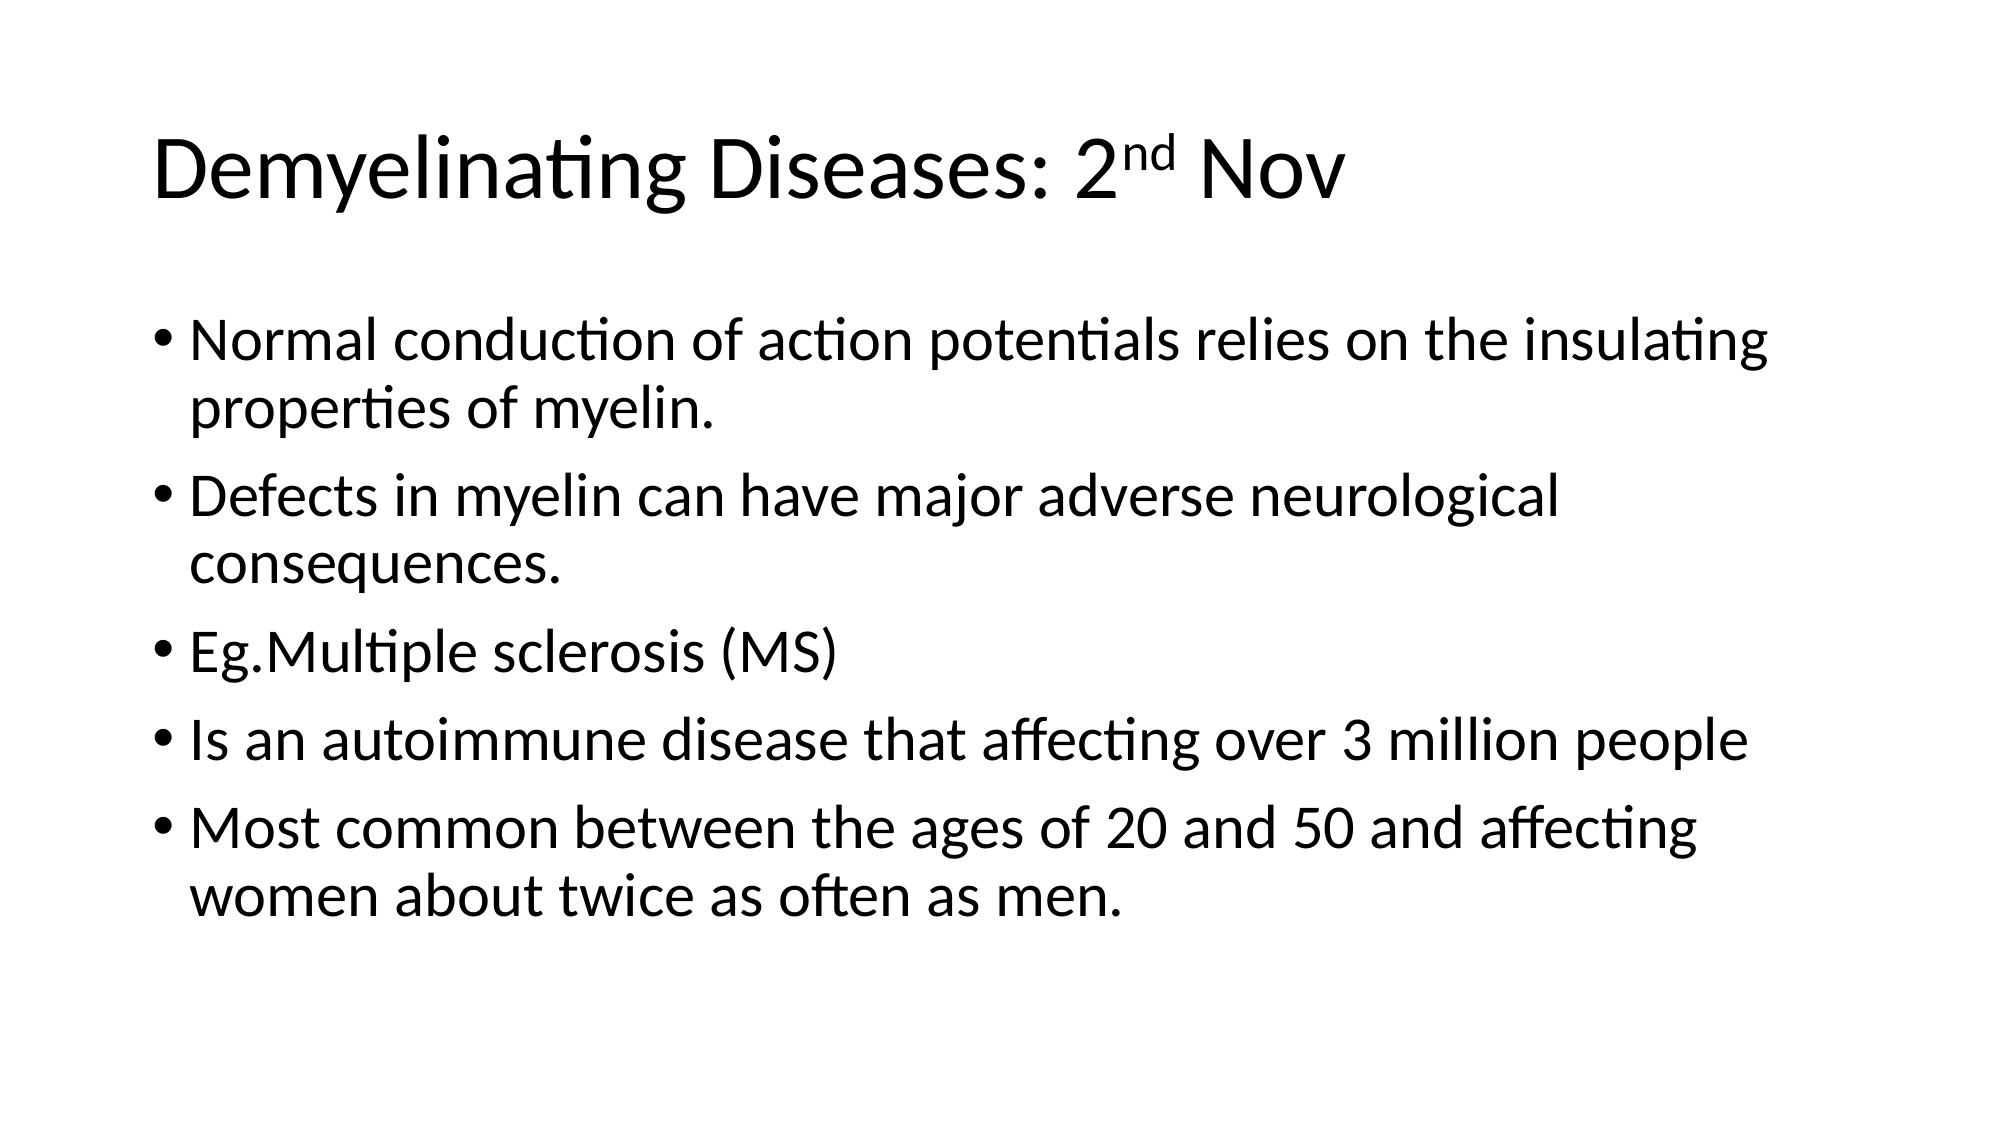

# Demyelinating Diseases: 2nd Nov
Normal conduction of action potentials relies on the insulating properties of myelin.
Defects in myelin can have major adverse neurological consequences.
Eg.Multiple sclerosis (MS)
Is an autoimmune disease that affecting over 3 million people
Most common between the ages of 20 and 50 and affecting women about twice as often as men.